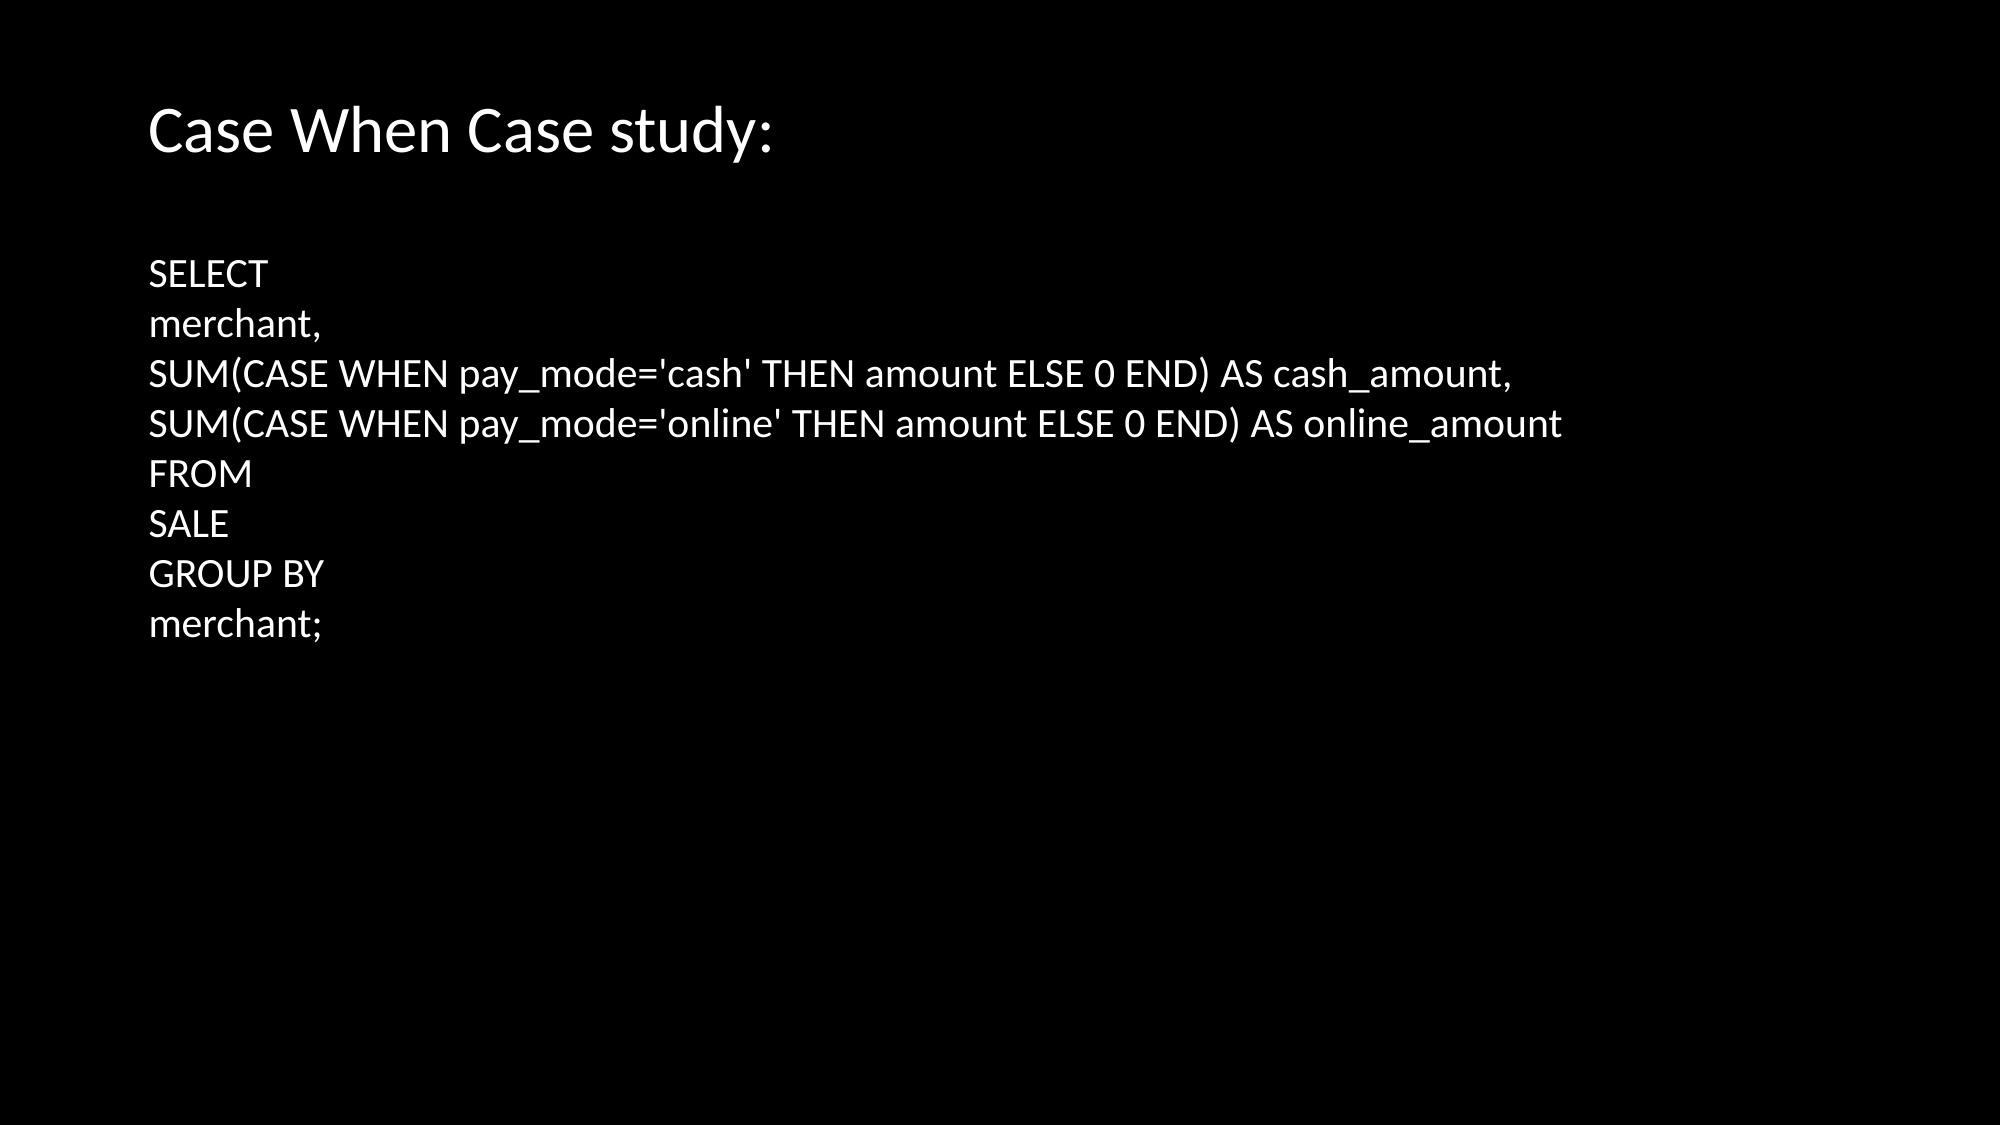

Case When Case study:

SELECT
merchant,
SUM(CASE WHEN pay_mode='cash' THEN amount ELSE 0 END) AS cash_amount,
SUM(CASE WHEN pay_mode='online' THEN amount ELSE 0 END) AS online_amount
FROM
SALE
GROUP BY
merchant;